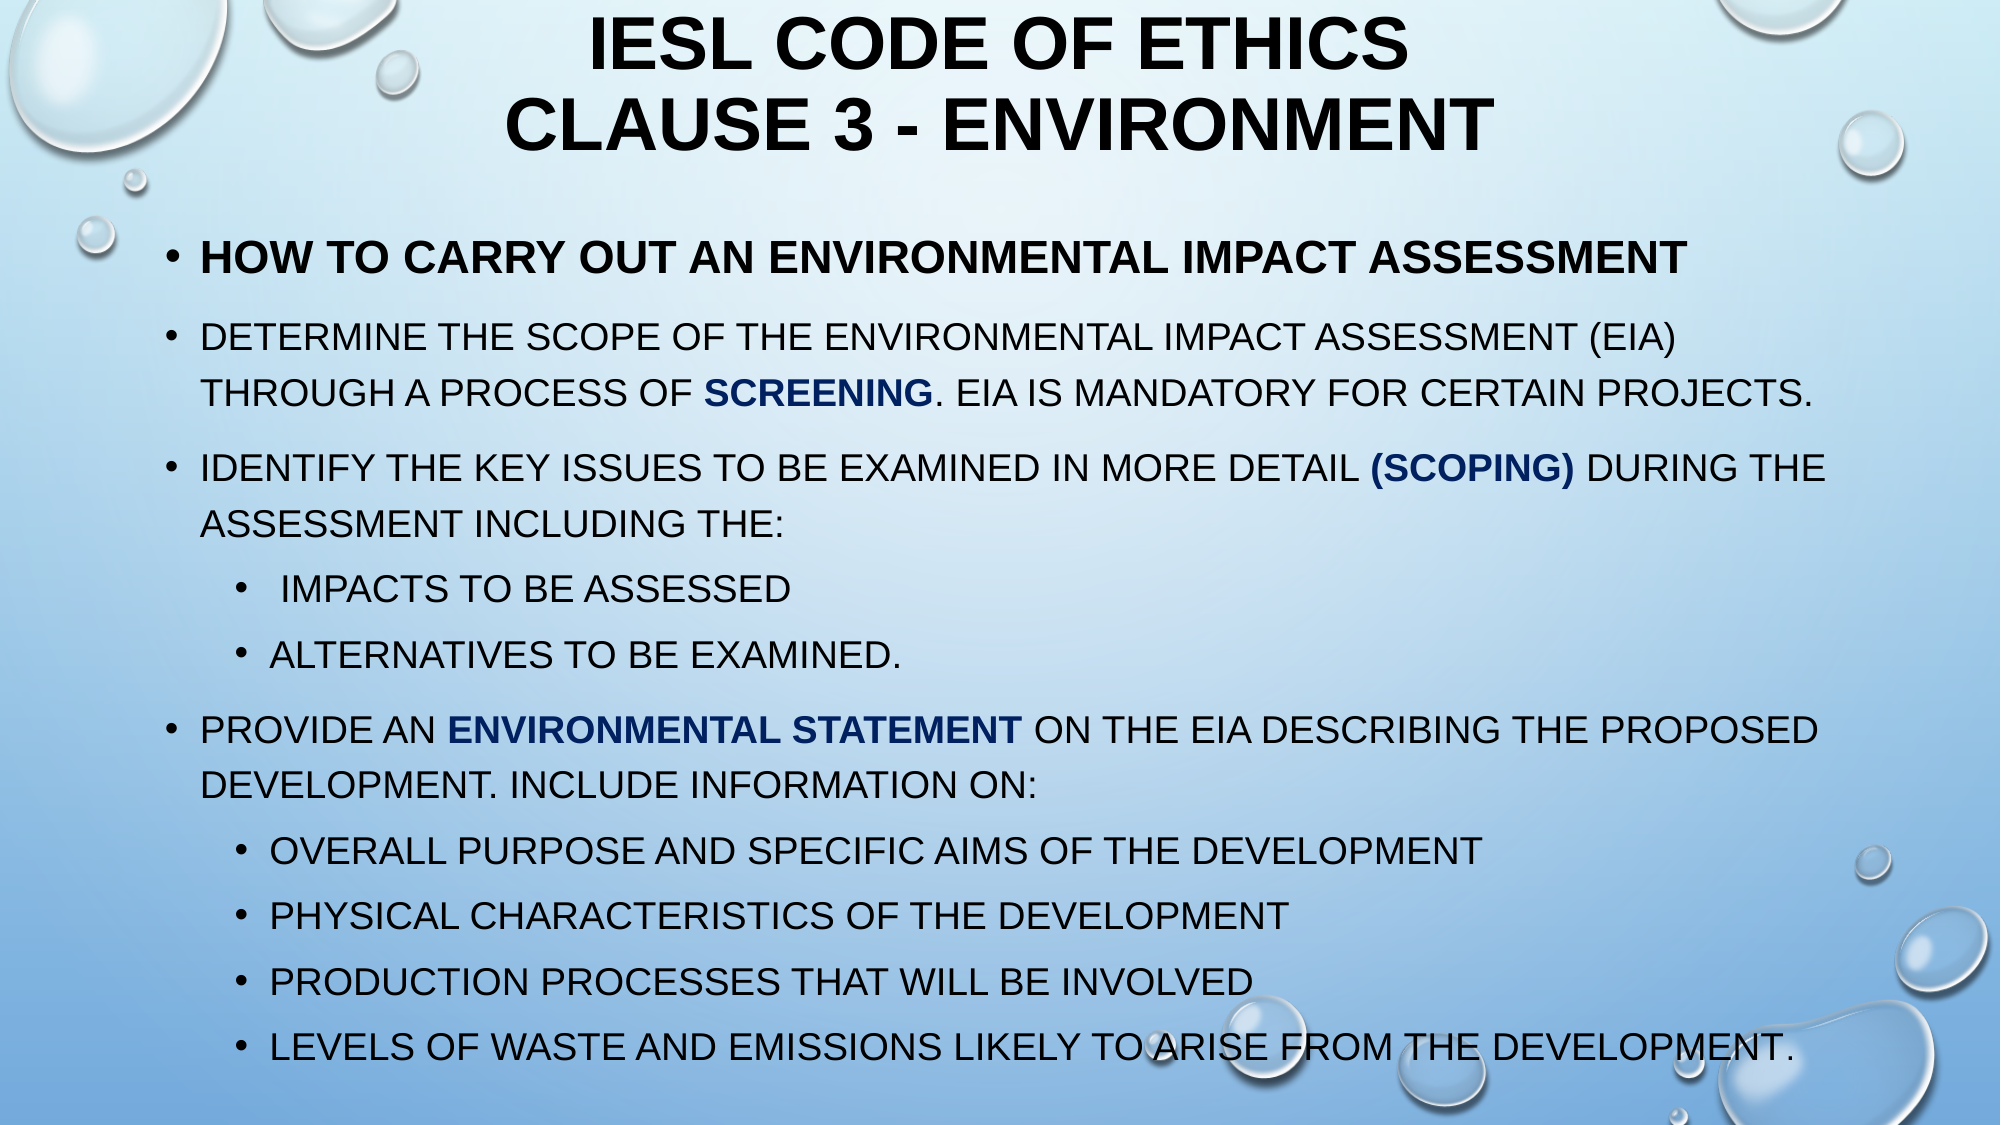

# iesl code of ethics clause 3 - environment
How to Carry Out an Environmental Impact Assessment
Determine the scope of the environmental impact assessment (EIA) through a process of screening. EIA is mandatory for certain projects.
Identify the key issues to be examined in more detail (scoping) during the assessment including the:
 impacts to be assessed
alternatives to be examined.
Provide an Environmental Statement on the EIA describing the proposed development. Include information on:
overall purpose and specific aims of the development
physical characteristics of the development
production processes that will be involved
levels of waste and emissions likely to arise from the development.